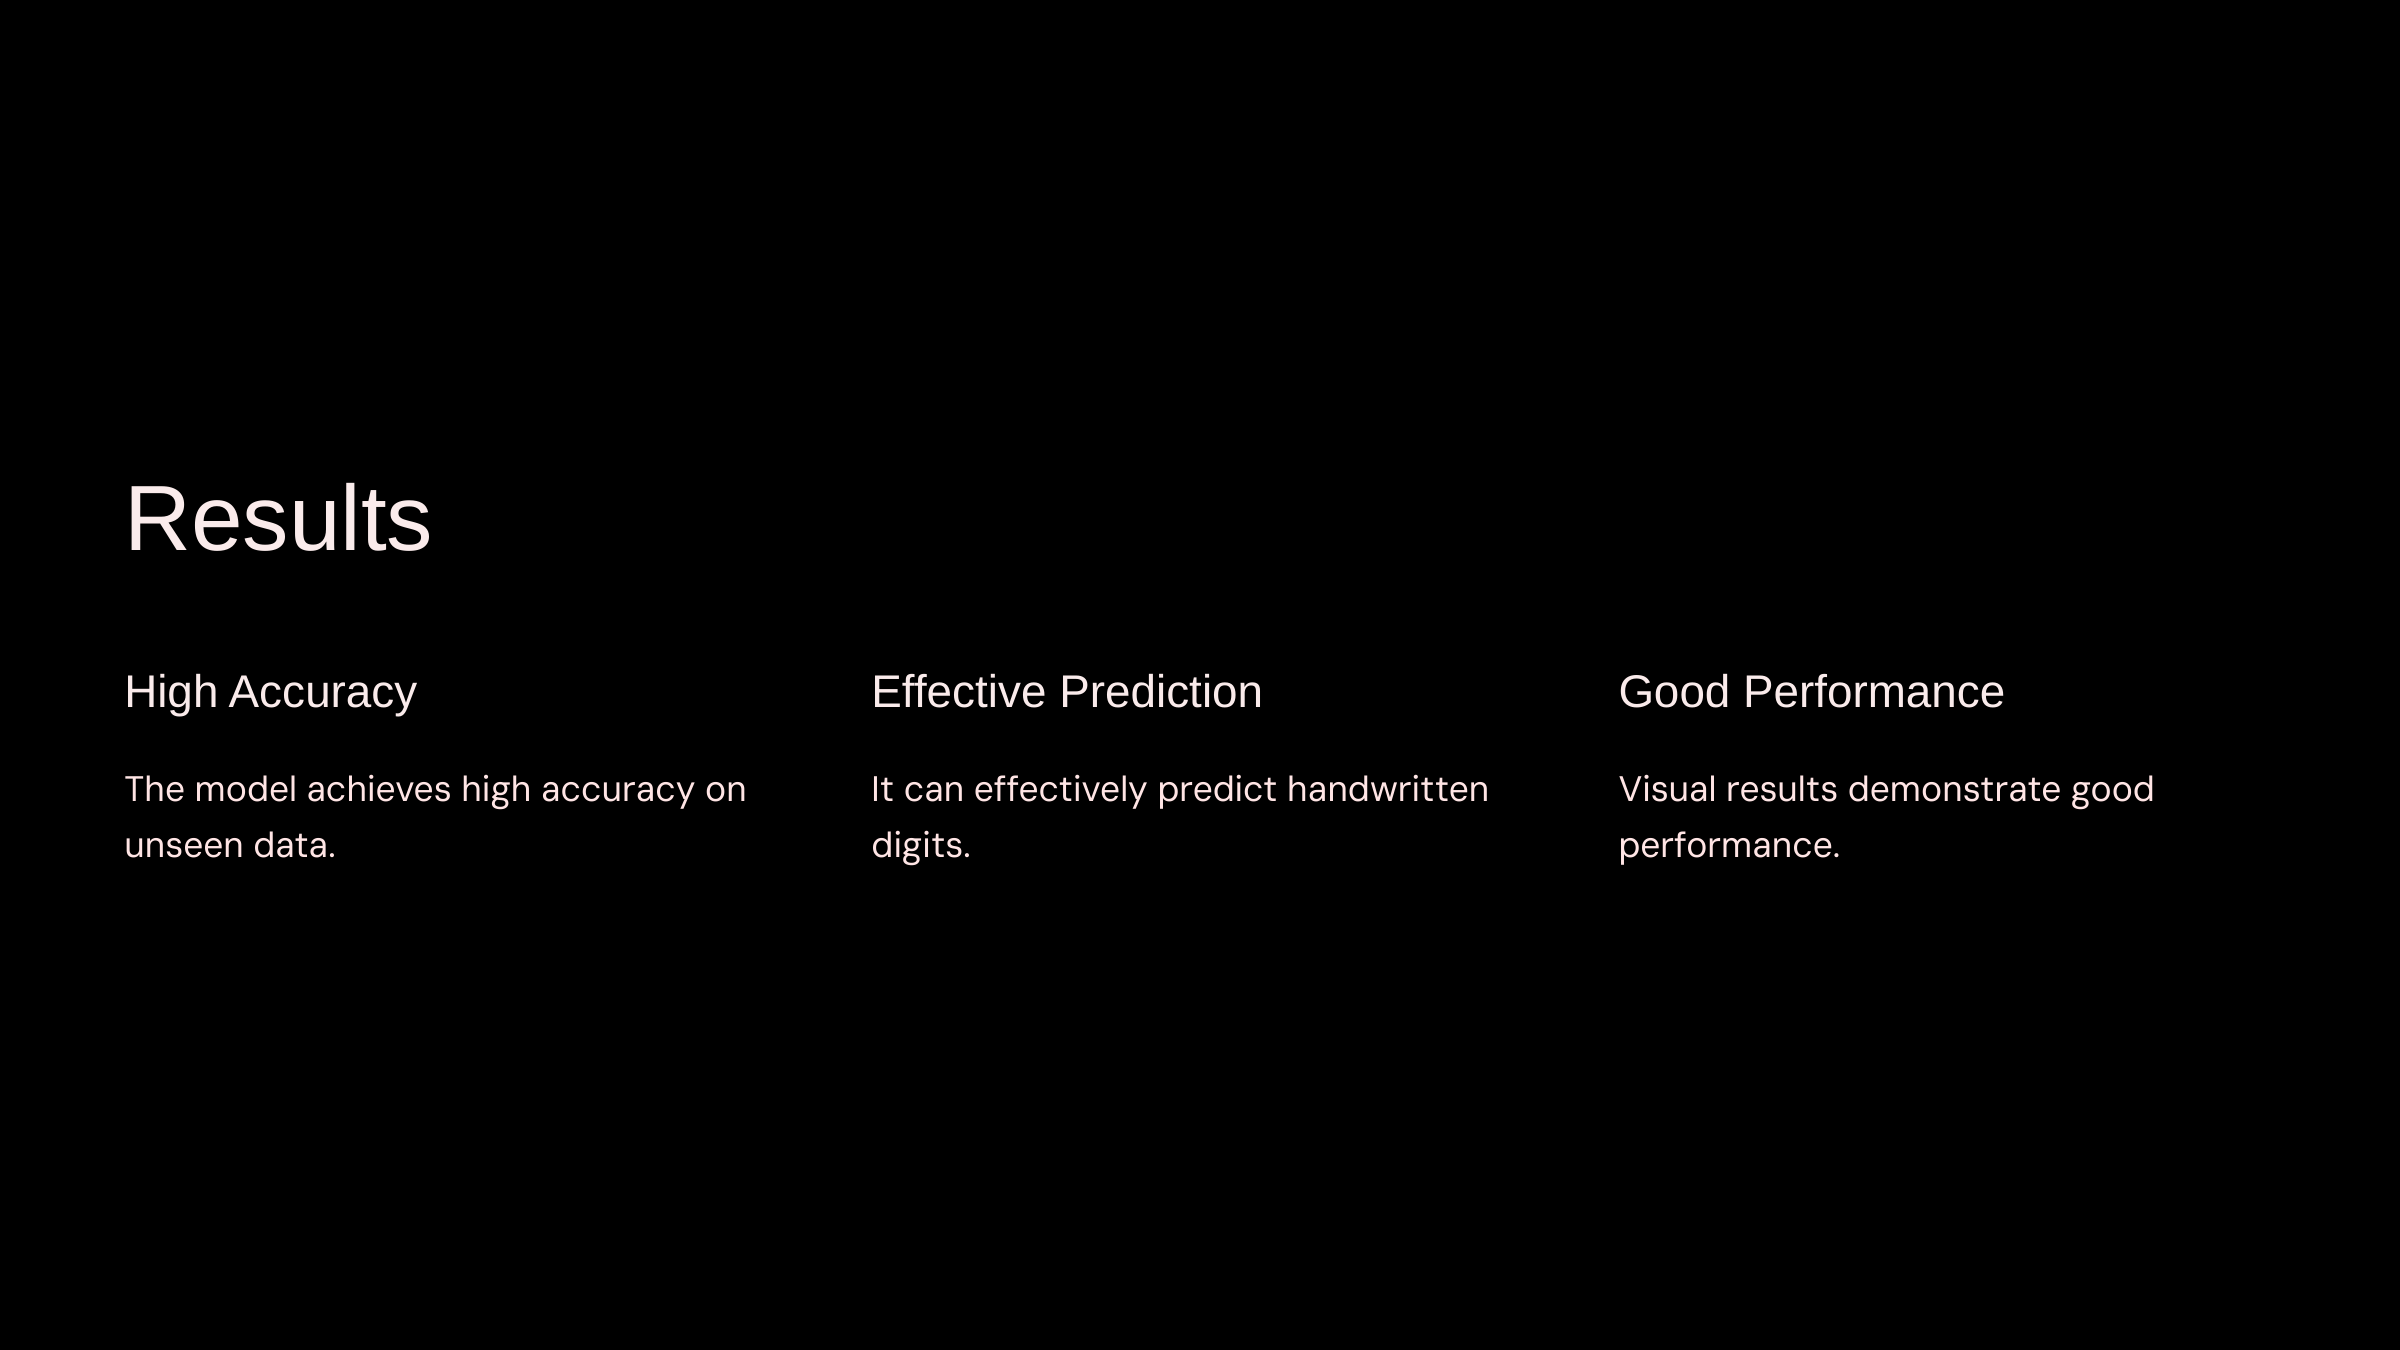

Results
High Accuracy
Effective Prediction
Good Performance
The model achieves high accuracy on unseen data.
It can effectively predict handwritten digits.
Visual results demonstrate good performance.